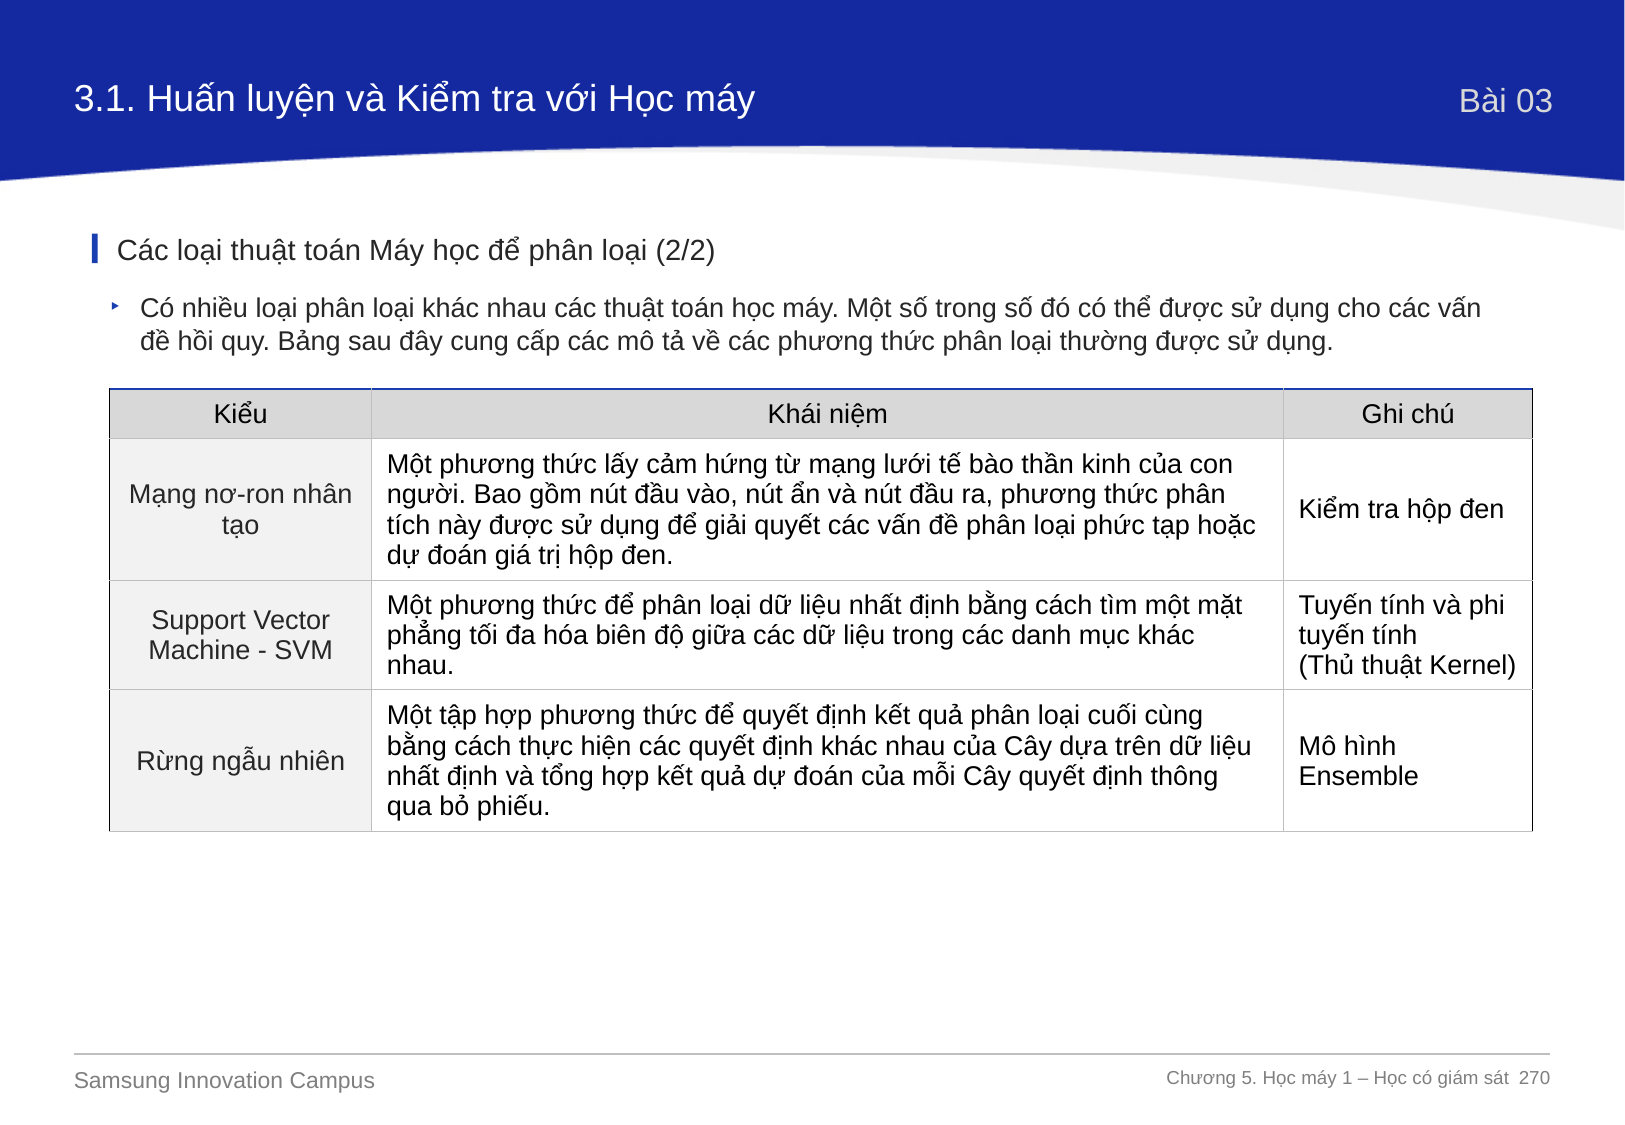

3.1. Huấn luyện và Kiểm tra với Học máy
Bài 03
Các loại thuật toán Máy học để phân loại (2/2)

Có nhiều loại phân loại khác nhau các thuật toán học máy. Một số trong số đó có thể được sử dụng cho các vấn đề hồi quy. Bảng sau đây cung cấp các mô tả về các phương thức phân loại thường được sử dụng.
| Kiểu | Khái niệm | Ghi chú |
| --- | --- | --- |
| Mạng nơ-ron nhân tạo | Một phương thức lấy cảm hứng từ mạng lưới tế bào thần kinh của con người. Bao gồm nút đầu vào, nút ẩn và nút đầu ra, phương thức phân tích này được sử dụng để giải quyết các vấn đề phân loại phức tạp hoặc dự đoán giá trị hộp đen. | Kiểm tra hộp đen |
| Support Vector Machine - SVM | Một phương thức để phân loại dữ liệu nhất định bằng cách tìm một mặt phẳng tối đa hóa biên độ giữa các dữ liệu trong các danh mục khác nhau. | Tuyến tính và phi tuyến tính (Thủ thuật Kernel) |
| Rừng ngẫu nhiên | Một tập hợp phương thức để quyết định kết quả phân loại cuối cùng bằng cách thực hiện các quyết định khác nhau của Cây dựa trên dữ liệu nhất định và tổng hợp kết quả dự đoán của mỗi Cây quyết định thông qua bỏ phiếu. | Mô hình Ensemble |